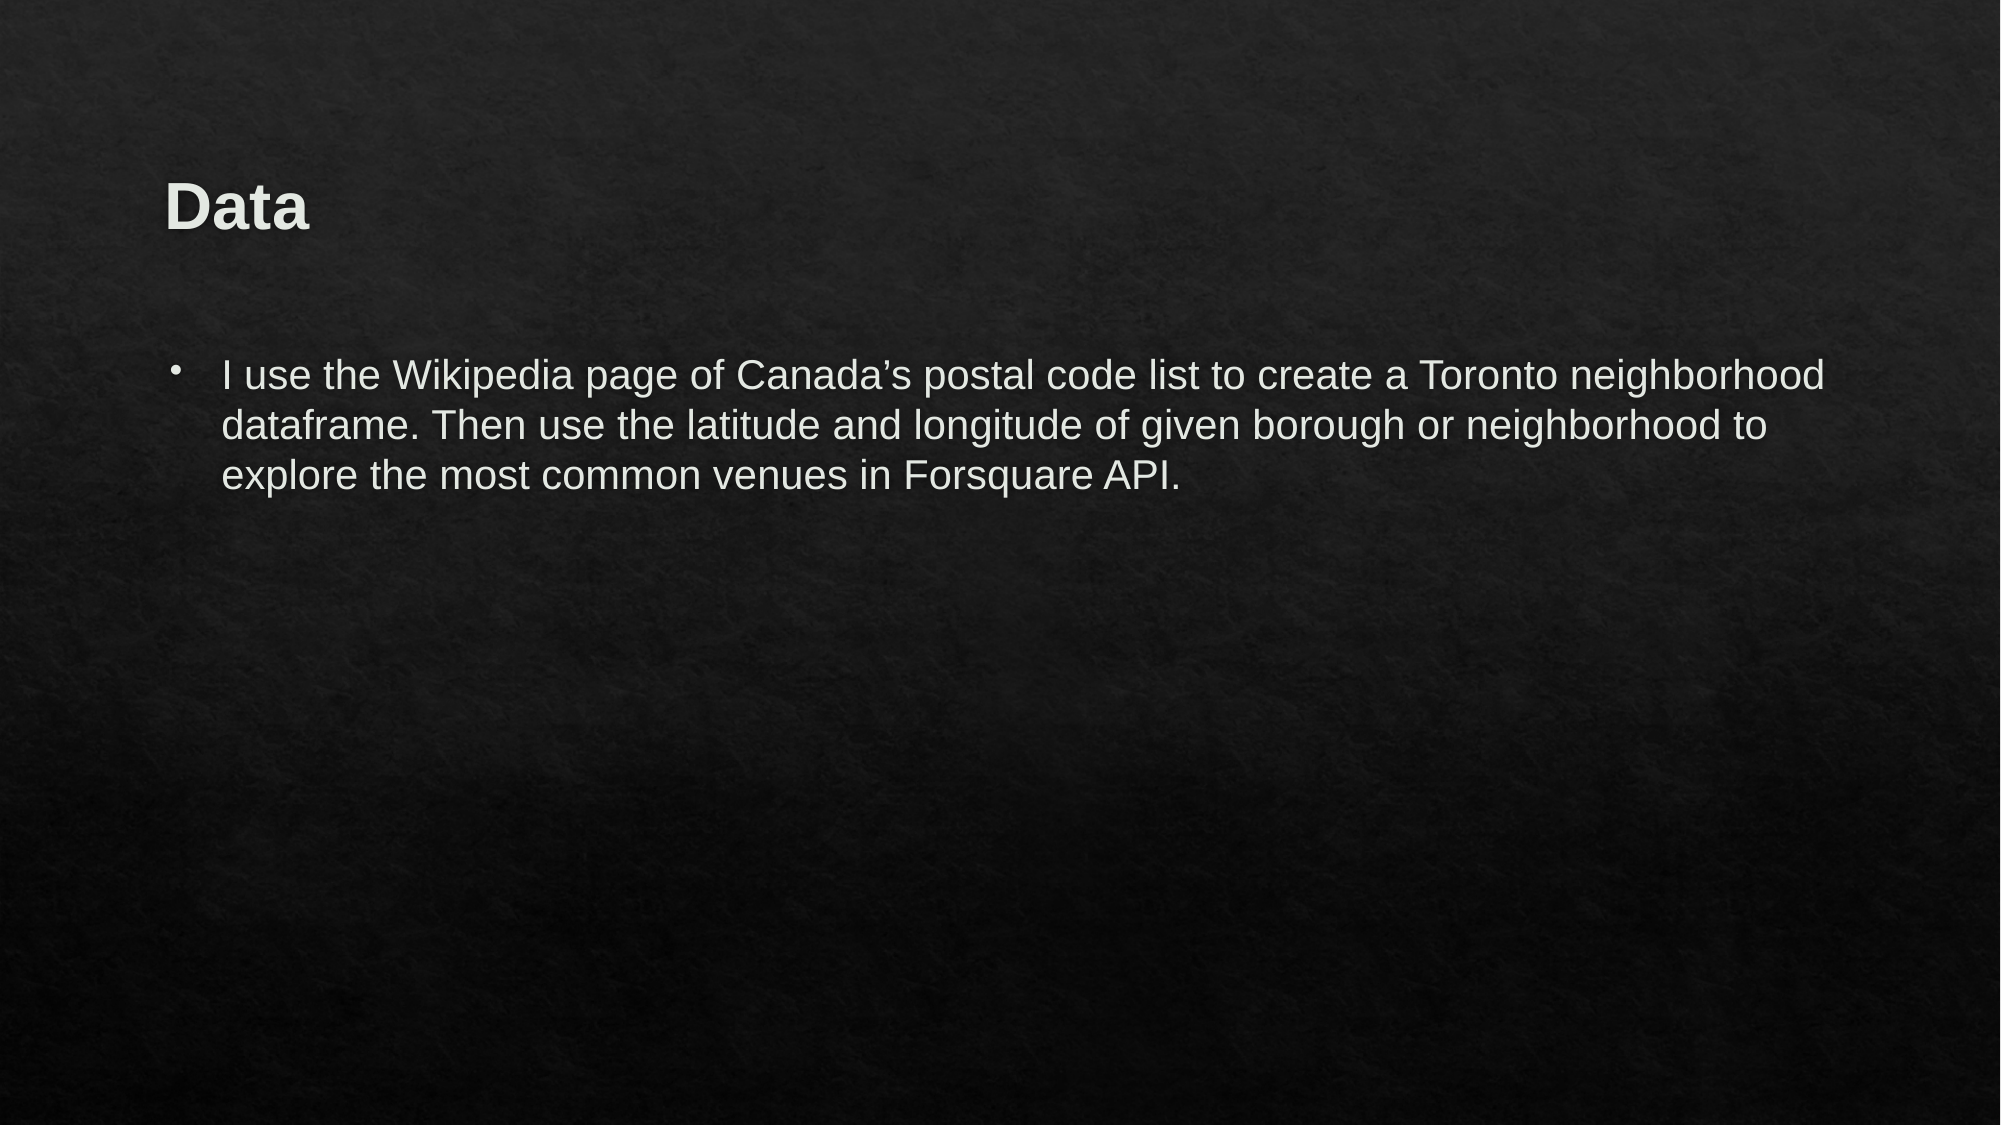

# Data
I use the Wikipedia page of Canada’s postal code list to create a Toronto neighborhood dataframe. Then use the latitude and longitude of given borough or neighborhood to explore the most common venues in Forsquare API.